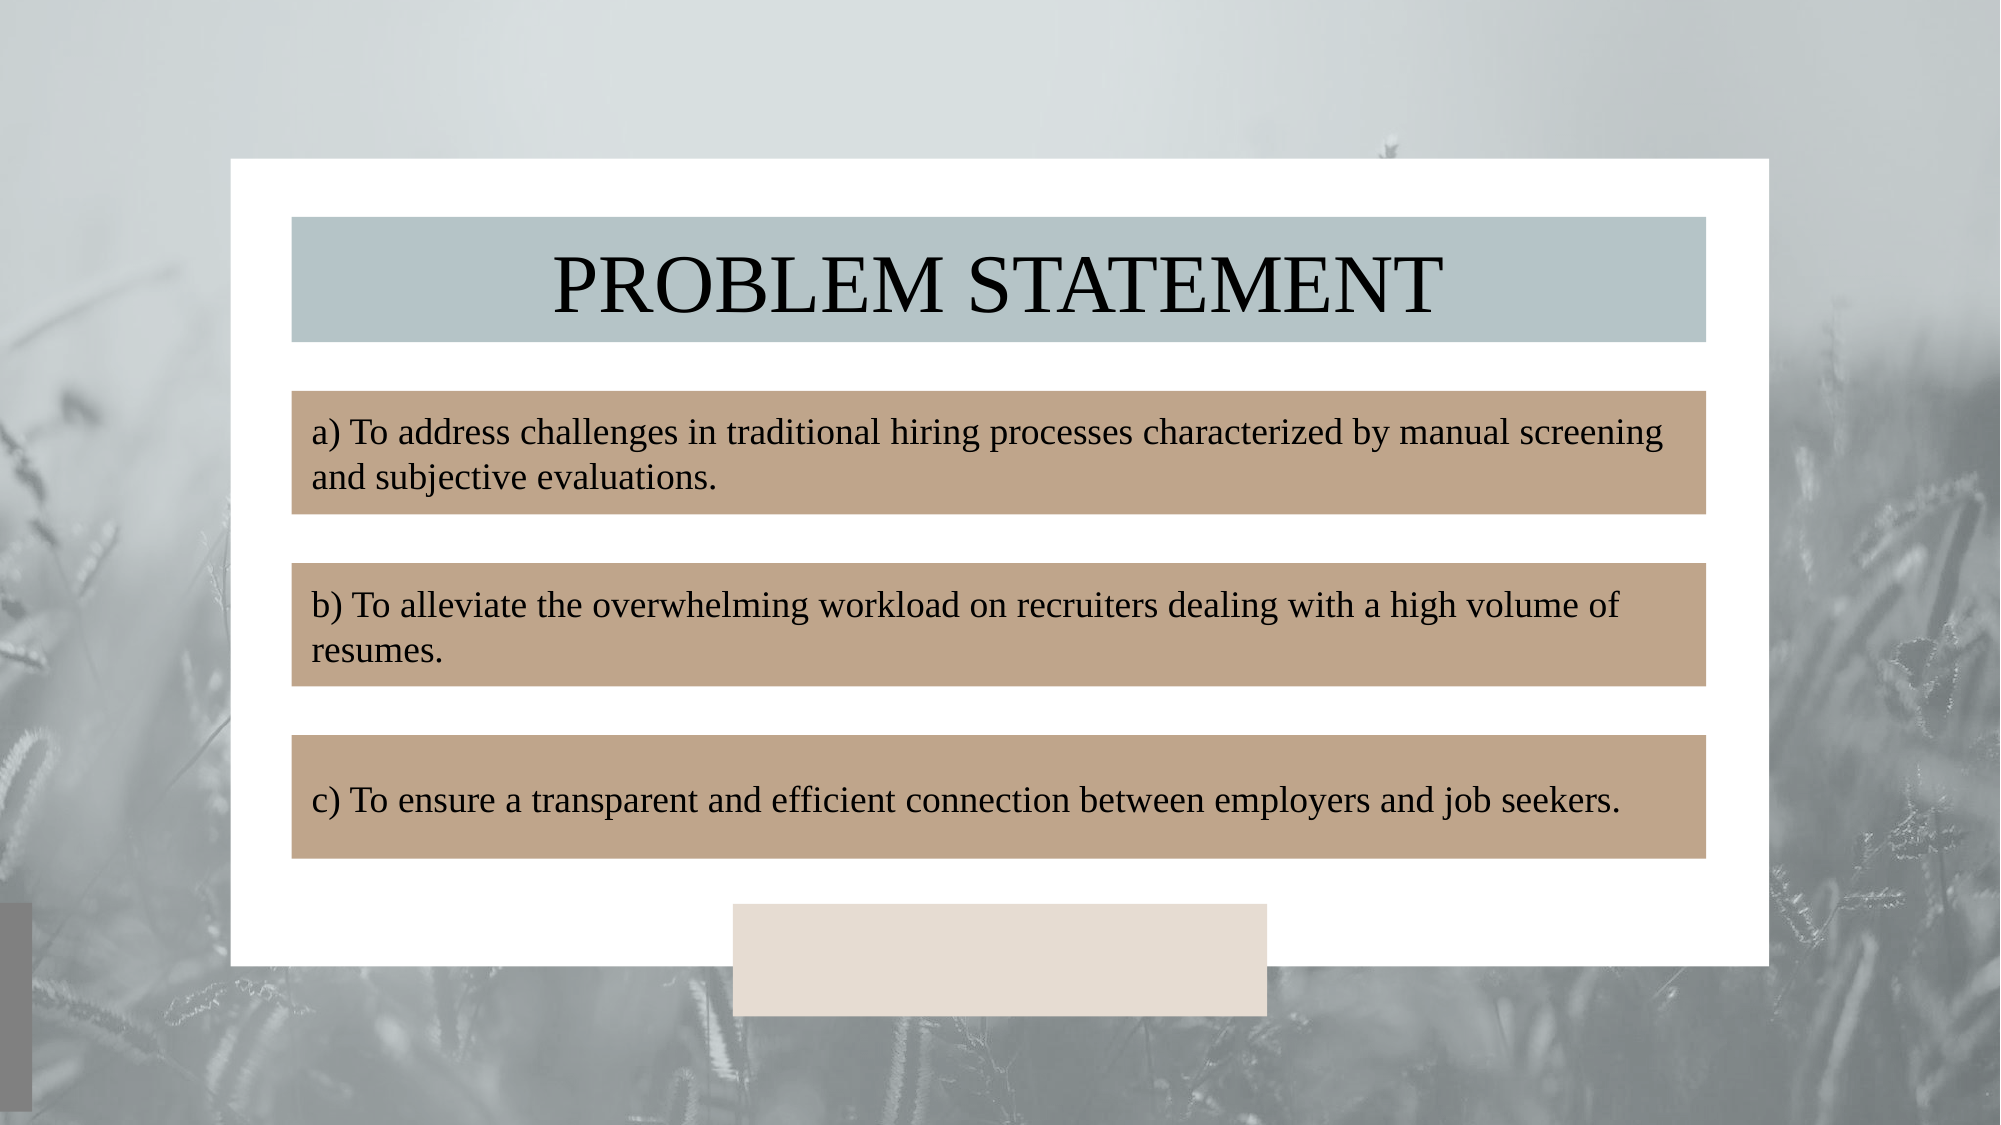

# PROBLEM STATEMENT
a) To address challenges in traditional hiring processes characterized by manual screening and subjective evaluations.
b) To alleviate the overwhelming workload on recruiters dealing with a high volume of resumes.
c) To ensure a transparent and efficient connection between employers and job seekers.